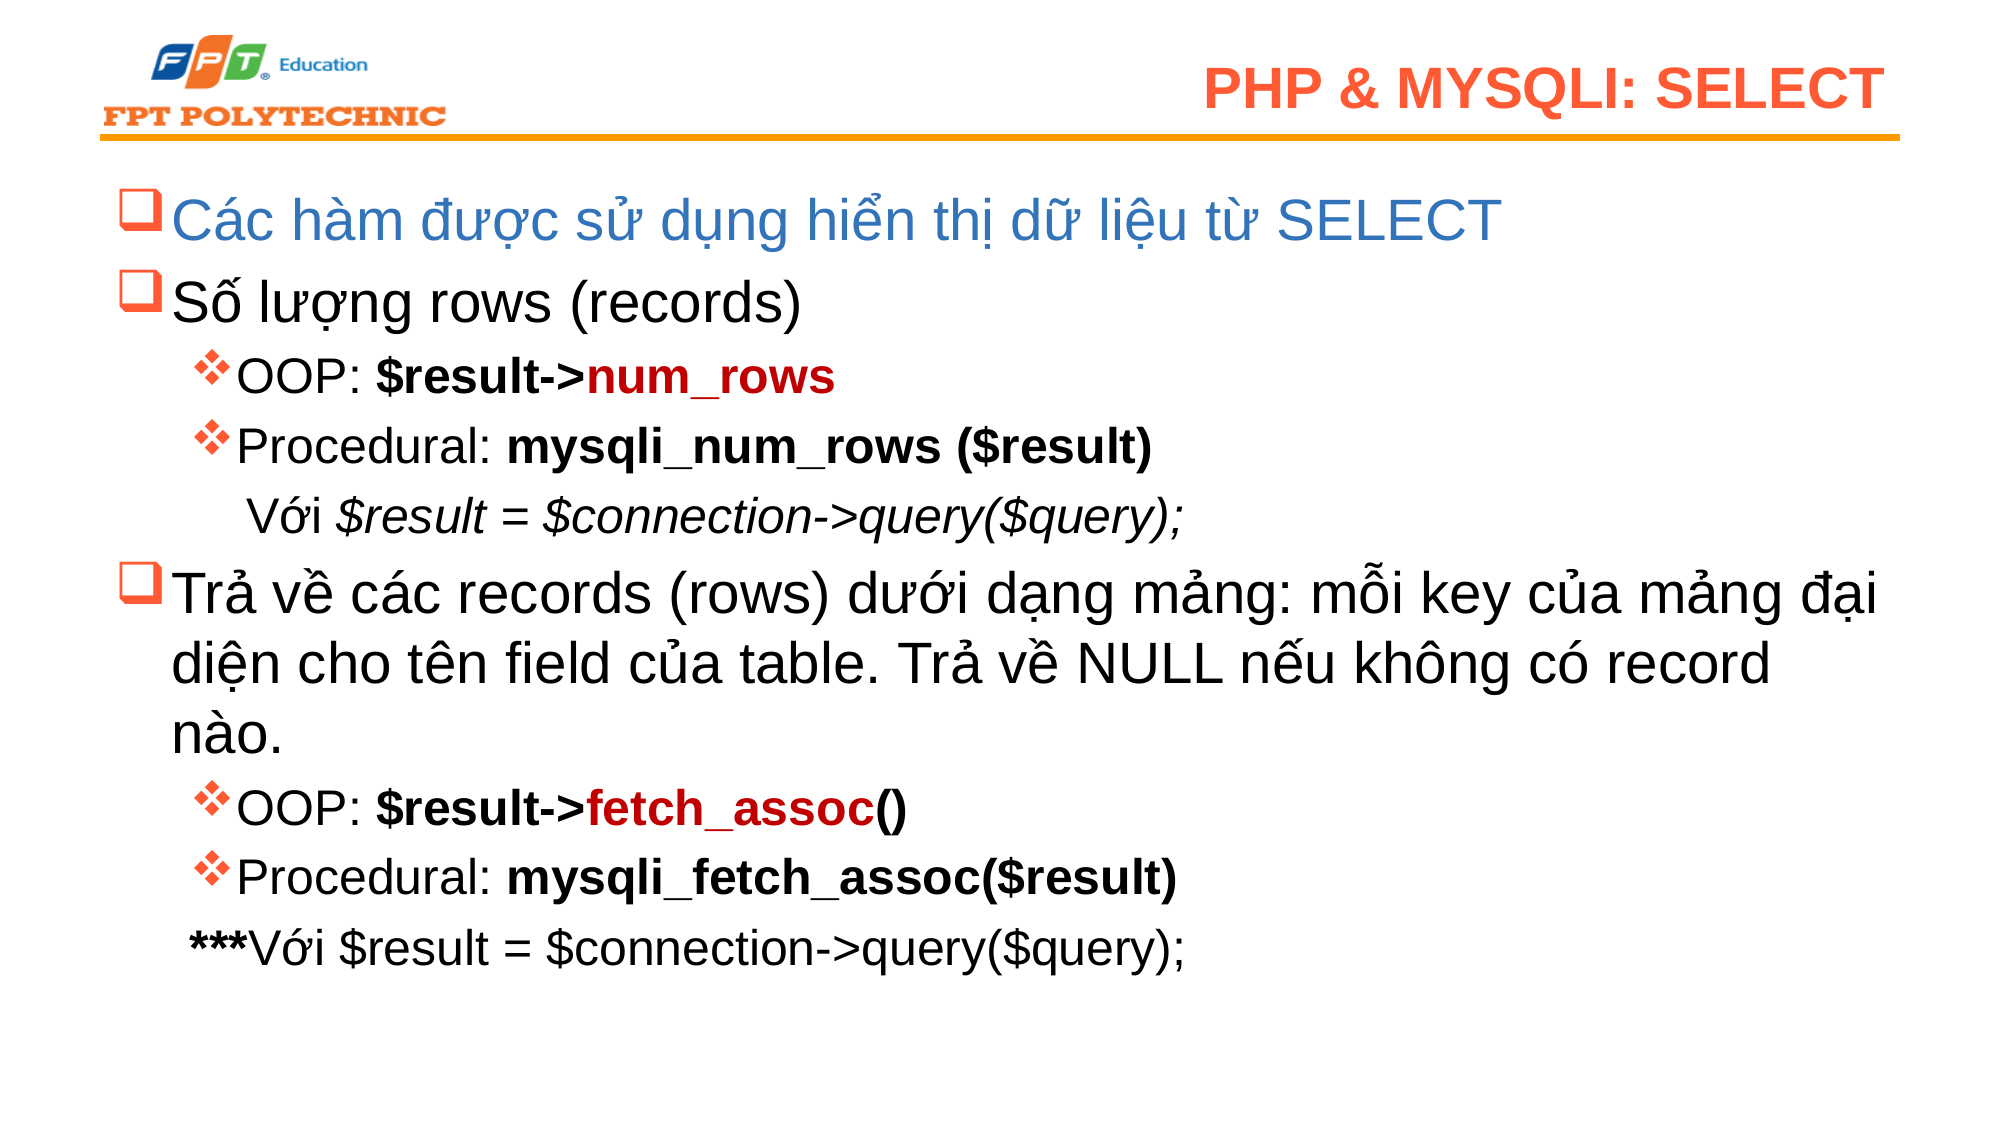

# PHP & Mysqli: Select
Các hàm được sử dụng hiển thị dữ liệu từ SELECT
Số lượng rows (records)
OOP: $result->num_rows
Procedural: mysqli_num_rows ($result)
    Với $result = $connection->query($query);
Trả về các records (rows) dưới dạng mảng: mỗi key của mảng đại diện cho tên field của table. Trả về NULL nếu không có record nào.
OOP: $result->fetch_assoc()
Procedural: mysqli_fetch_assoc($result)
***Với $result = $connection->query($query);